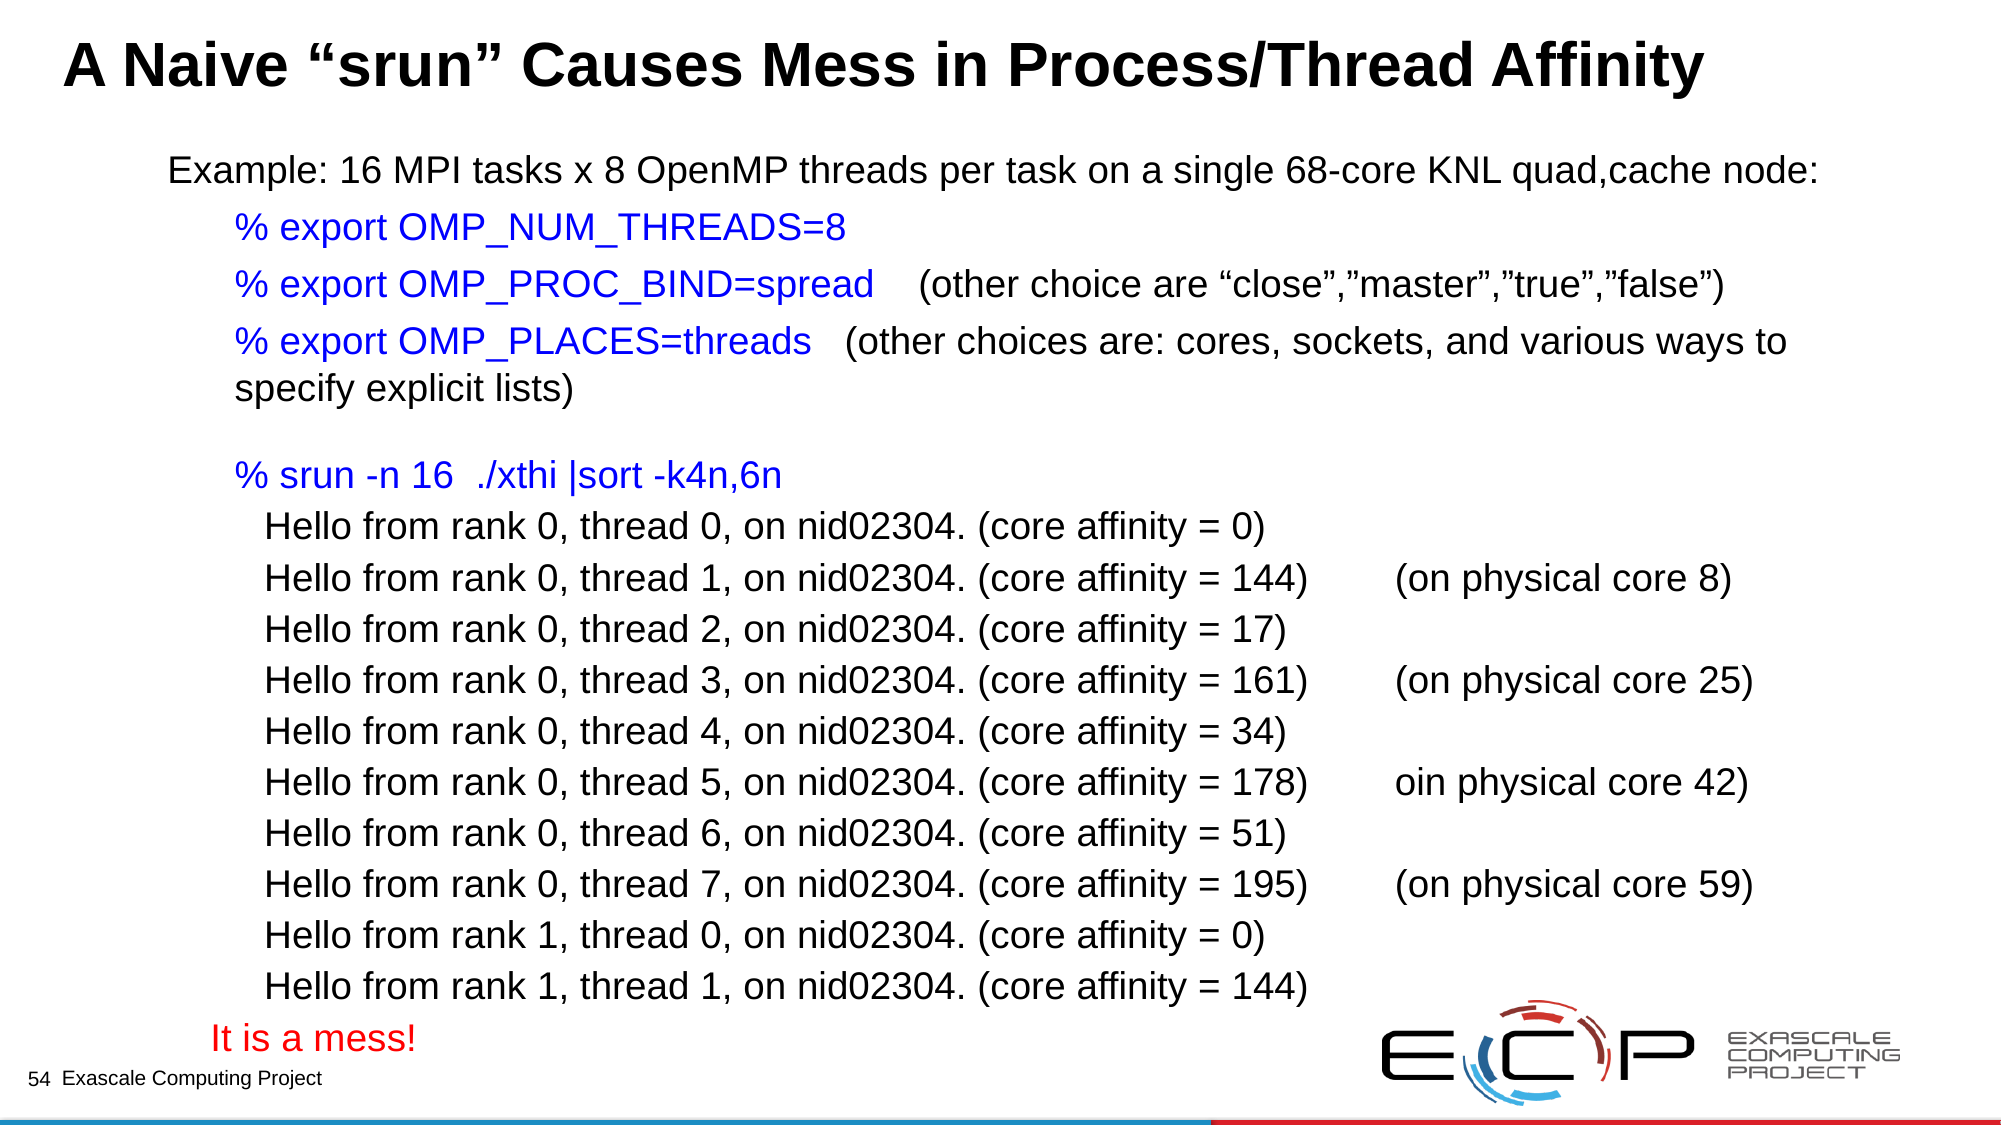

# A Naive “srun” Causes Mess in Process/Thread Affinity
Example: 16 MPI tasks x 8 OpenMP threads per task on a single 68-core KNL quad,cache node:
% export OMP_NUM_THREADS=8
% export OMP_PROC_BIND=spread    (other choice are “close”,”master”,”true”,”false”)
% export OMP_PLACES=threads   (other choices are: cores, sockets, and various ways to specify explicit lists)

% srun -n 16  ./xthi |sort -k4n,6n
         Hello from rank 0, thread 0, on nid02304. (core affinity = 0)
         Hello from rank 0, thread 1, on nid02304. (core affinity = 144)        (on physical core 8)
         Hello from rank 0, thread 2, on nid02304. (core affinity = 17)
         Hello from rank 0, thread 3, on nid02304. (core affinity = 161)        (on physical core 25)
         Hello from rank 0, thread 4, on nid02304. (core affinity = 34)
         Hello from rank 0, thread 5, on nid02304. (core affinity = 178)        oin physical core 42)
         Hello from rank 0, thread 6, on nid02304. (core affinity = 51)
         Hello from rank 0, thread 7, on nid02304. (core affinity = 195)        (on physical core 59)
         Hello from rank 1, thread 0, on nid02304. (core affinity = 0)
         Hello from rank 1, thread 1, on nid02304. (core affinity = 144)
    It is a mess!